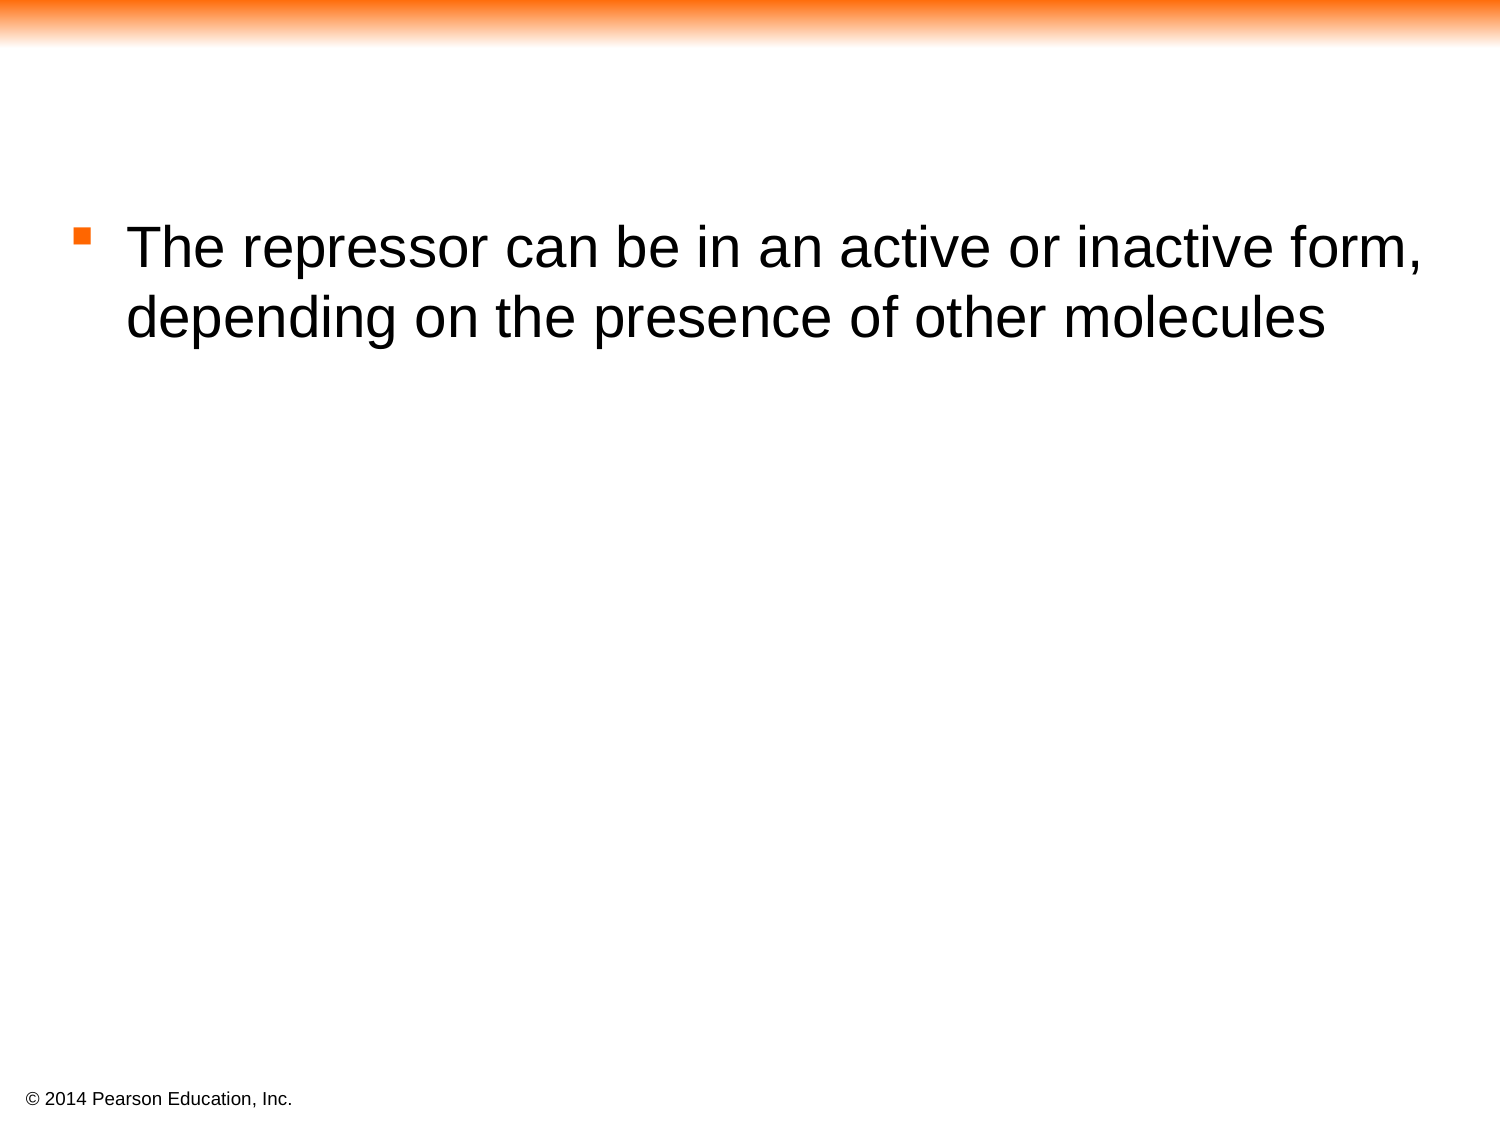

#
The repressor can be in an active or inactive form, depending on the presence of other molecules